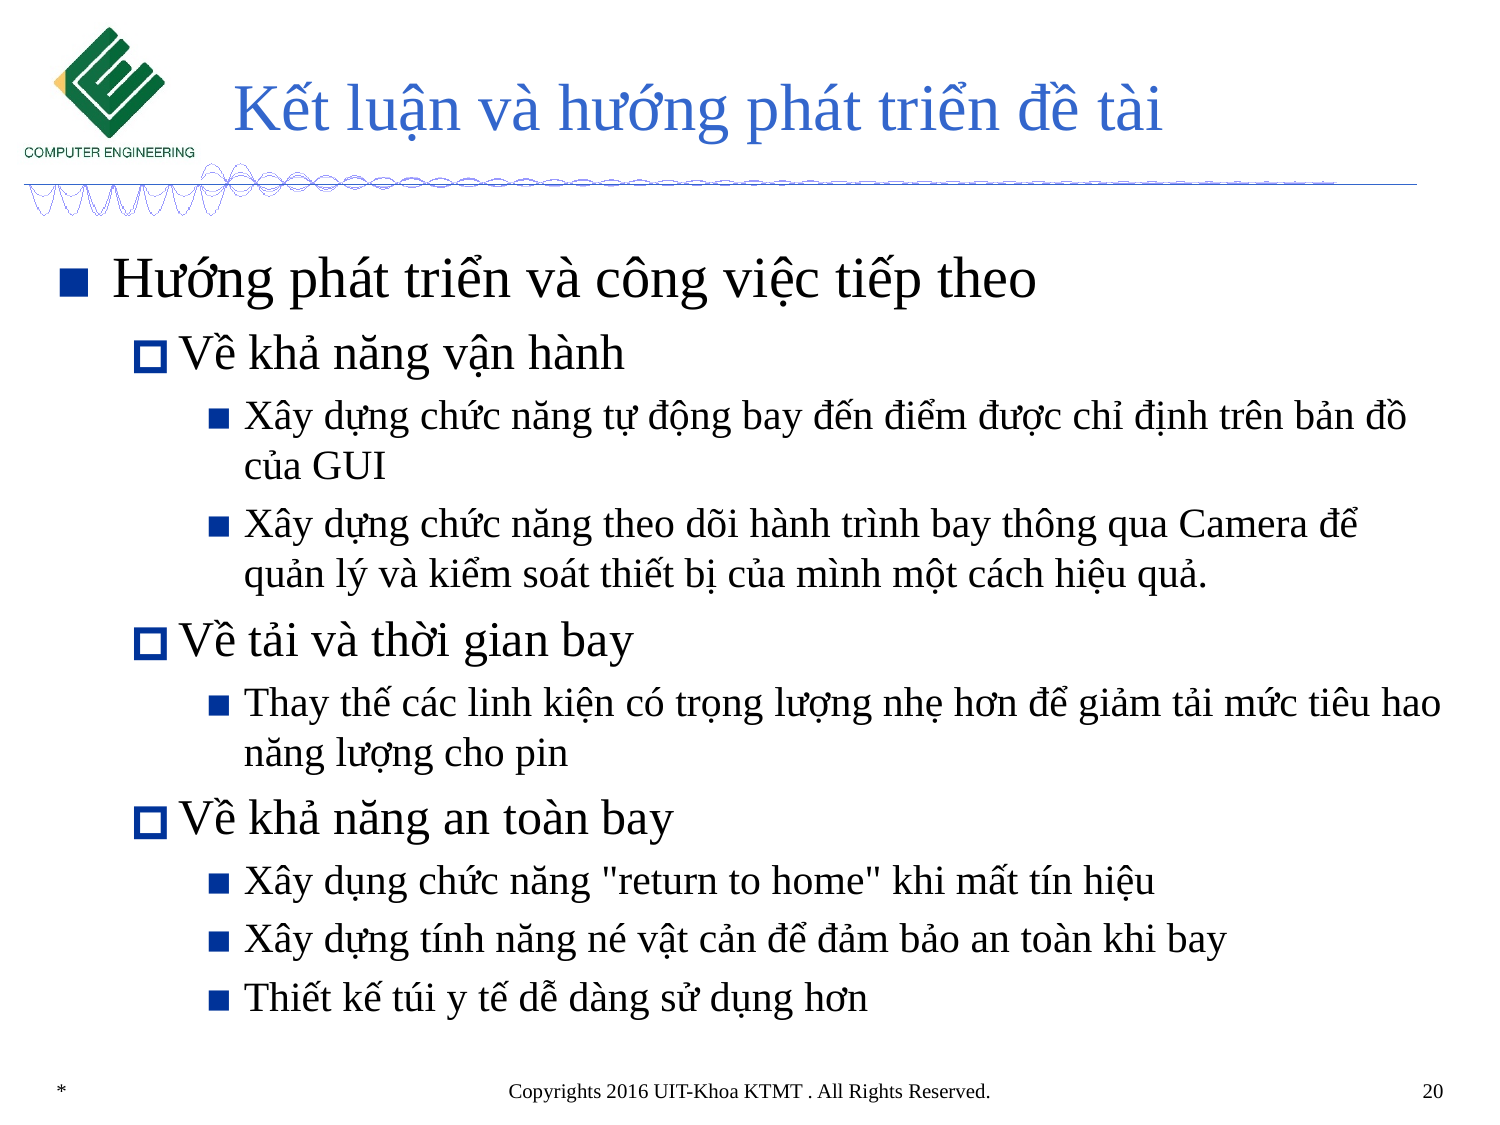

# Kết luận và hướng phát triển đề tài
Hướng phát triển và công việc tiếp theo
Về khả năng vận hành
Xây dựng chức năng tự động bay đến điểm được chỉ định trên bản đồ của GUI
Xây dựng chức năng theo dõi hành trình bay thông qua Camera để quản lý và kiểm soát thiết bị của mình một cách hiệu quả.
Về tải và thời gian bay
Thay thế các linh kiện có trọng lượng nhẹ hơn để giảm tải mức tiêu hao năng lượng cho pin
Về khả năng an toàn bay
Xây dụng chức năng "return to home" khi mất tín hiệu
Xây dựng tính năng né vật cản để đảm bảo an toàn khi bay
Thiết kế túi y tế dễ dàng sử dụng hơn

*
Copyrights 2016 UIT-Khoa KTMT . All Rights Reserved.
20